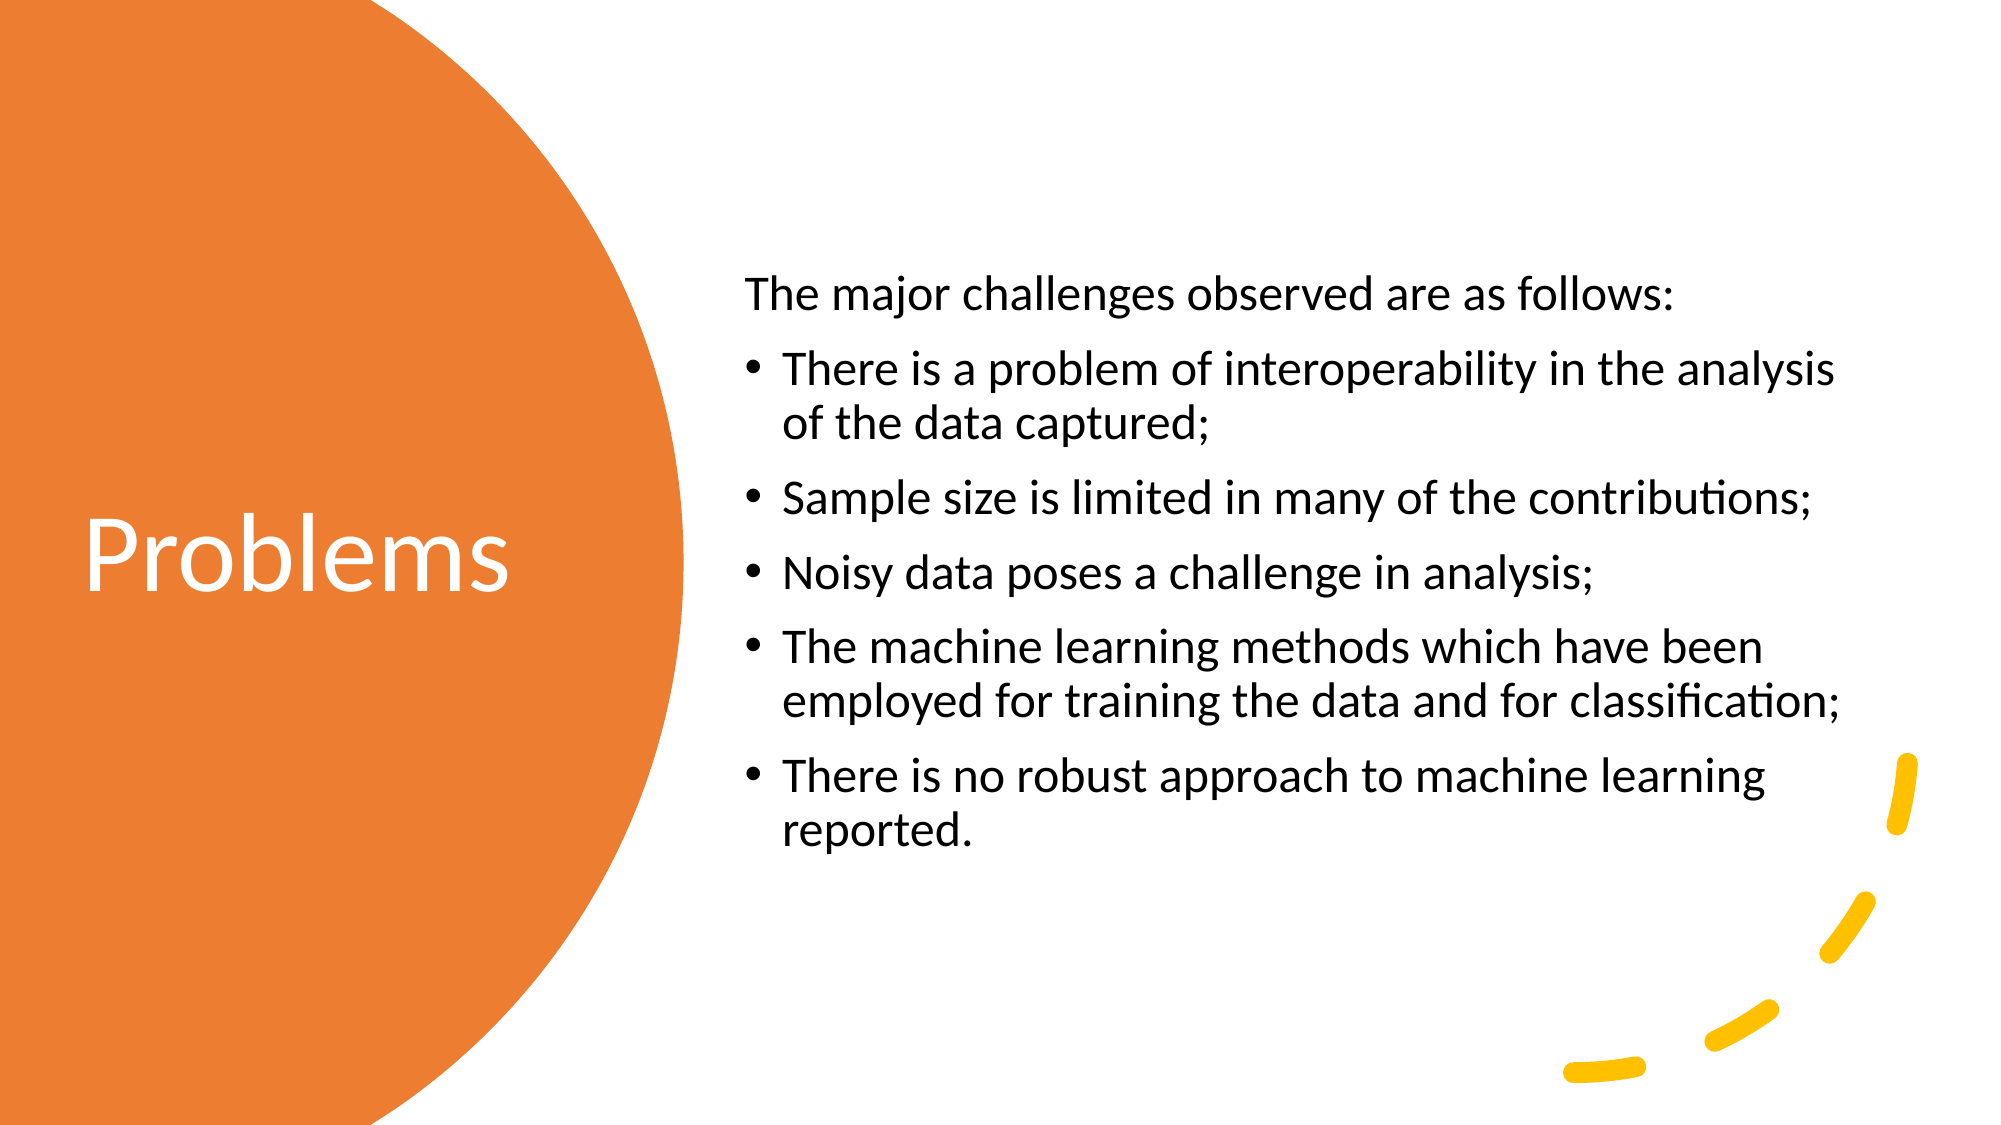

The major challenges observed are as follows:
There is a problem of interoperability in the analysis of the data captured;
Sample size is limited in many of the contributions;
Noisy data poses a challenge in analysis;
The machine learning methods which have been employed for training the data and for classification;
There is no robust approach to machine learning reported.
# Problems